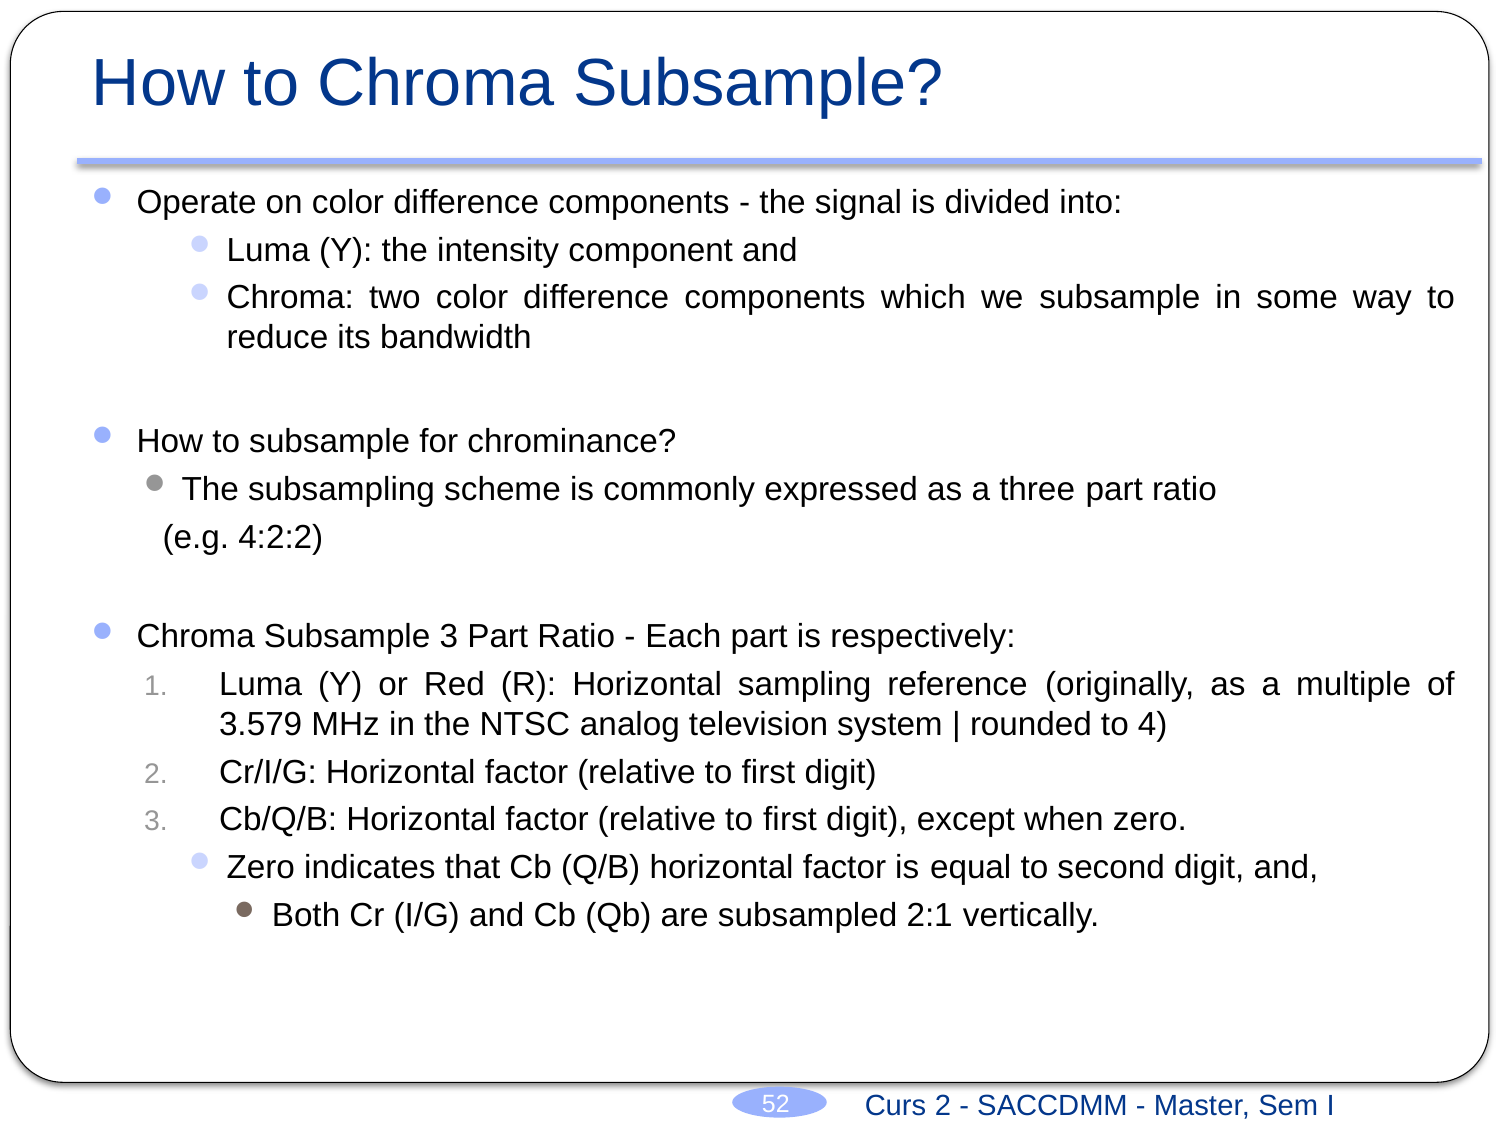

# How to Chroma Subsample?
Operate on color difference components - the signal is divided into:
Luma (Y): the intensity component and
Chroma: two color difference components which we subsample in some way to reduce its bandwidth

How to subsample for chrominance?
The subsampling scheme is commonly expressed as a three part ratio
  (e.g. 4:2:2)

Chroma Subsample 3 Part Ratio - Each part is respectively:
Luma (Y) or Red (R): Horizontal sampling reference (originally, as a multiple of 3.579 MHz in the NTSC analog television system | rounded to 4)
Cr/I/G: Horizontal factor (relative to first digit)
Cb/Q/B: Horizontal factor (relative to first digit), except when zero.
Zero indicates that Cb (Q/B) horizontal factor is equal to second digit, and,
Both Cr (I/G) and Cb (Qb) are subsampled 2:1 vertically.

Curs 2 - SACCDMM - Master, Sem I
52